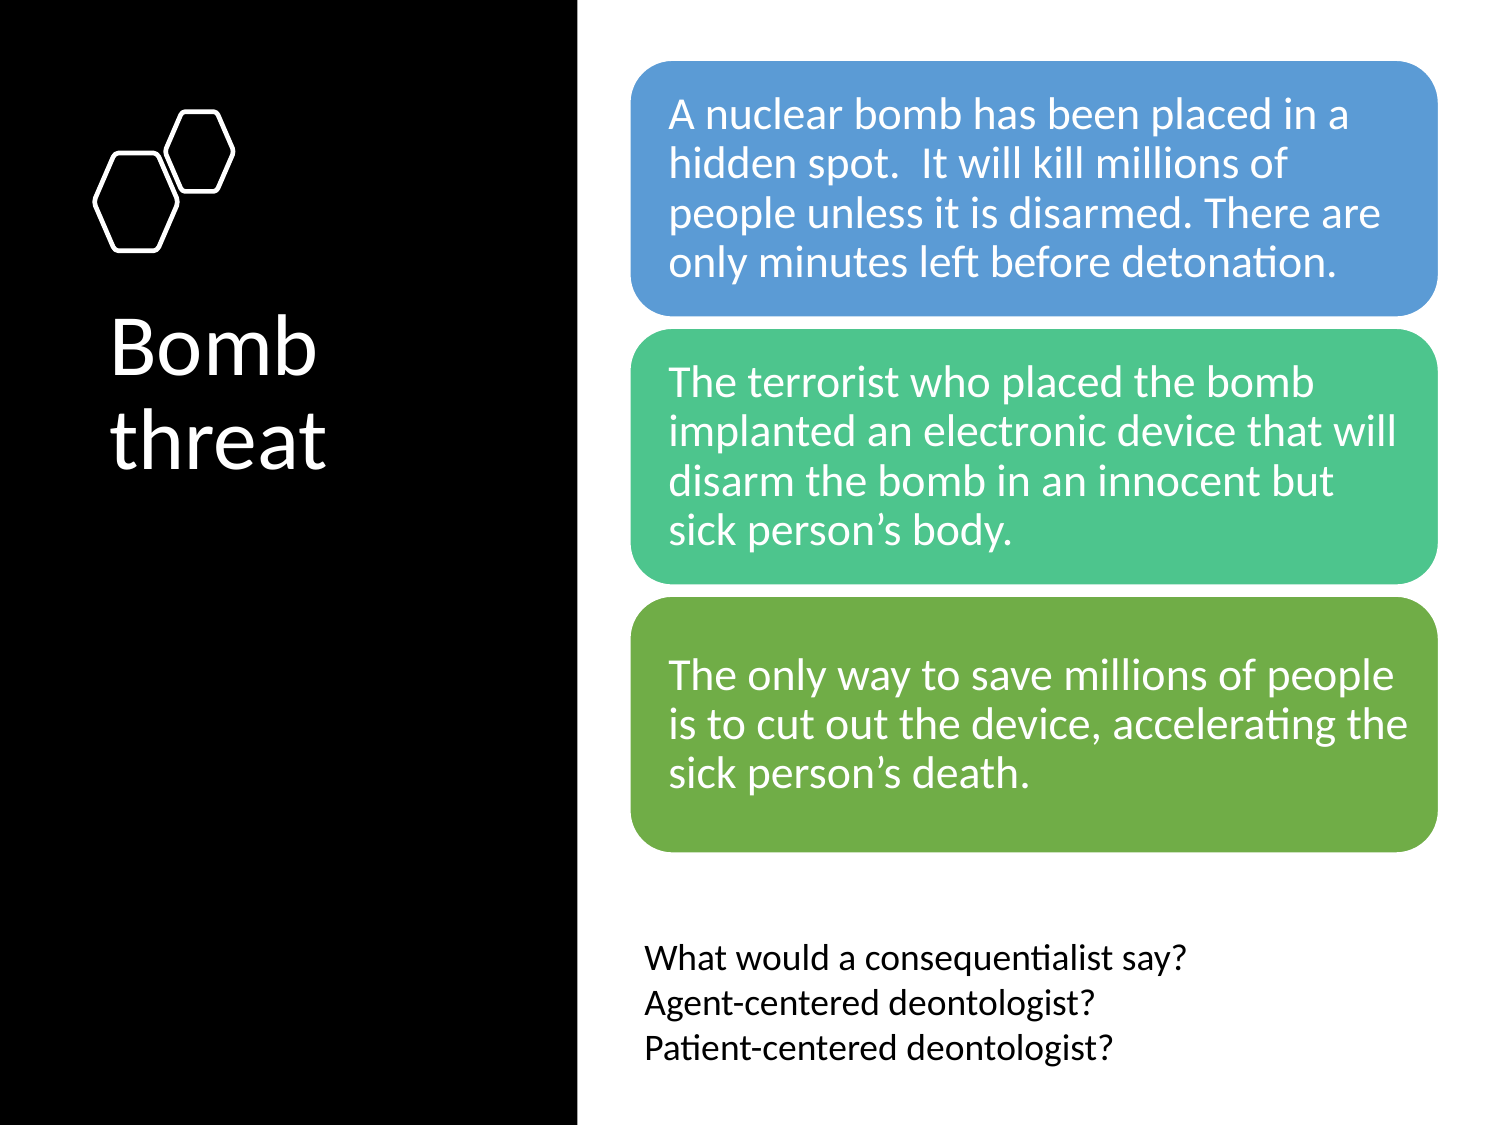

A nuclear bomb has been placed in a hidden spot.  It will kill millions of people unless it is disarmed. There are only minutes left before detonation.
The terrorist who placed the bomb implanted an electronic device that will disarm the bomb in an innocent but sick person’s body.
The only way to save millions of people is to cut out the device, accelerating the sick person’s death.

# Bomb threat
What would a consequentialist say?
Agent-centered deontologist?
Patient-centered deontologist?